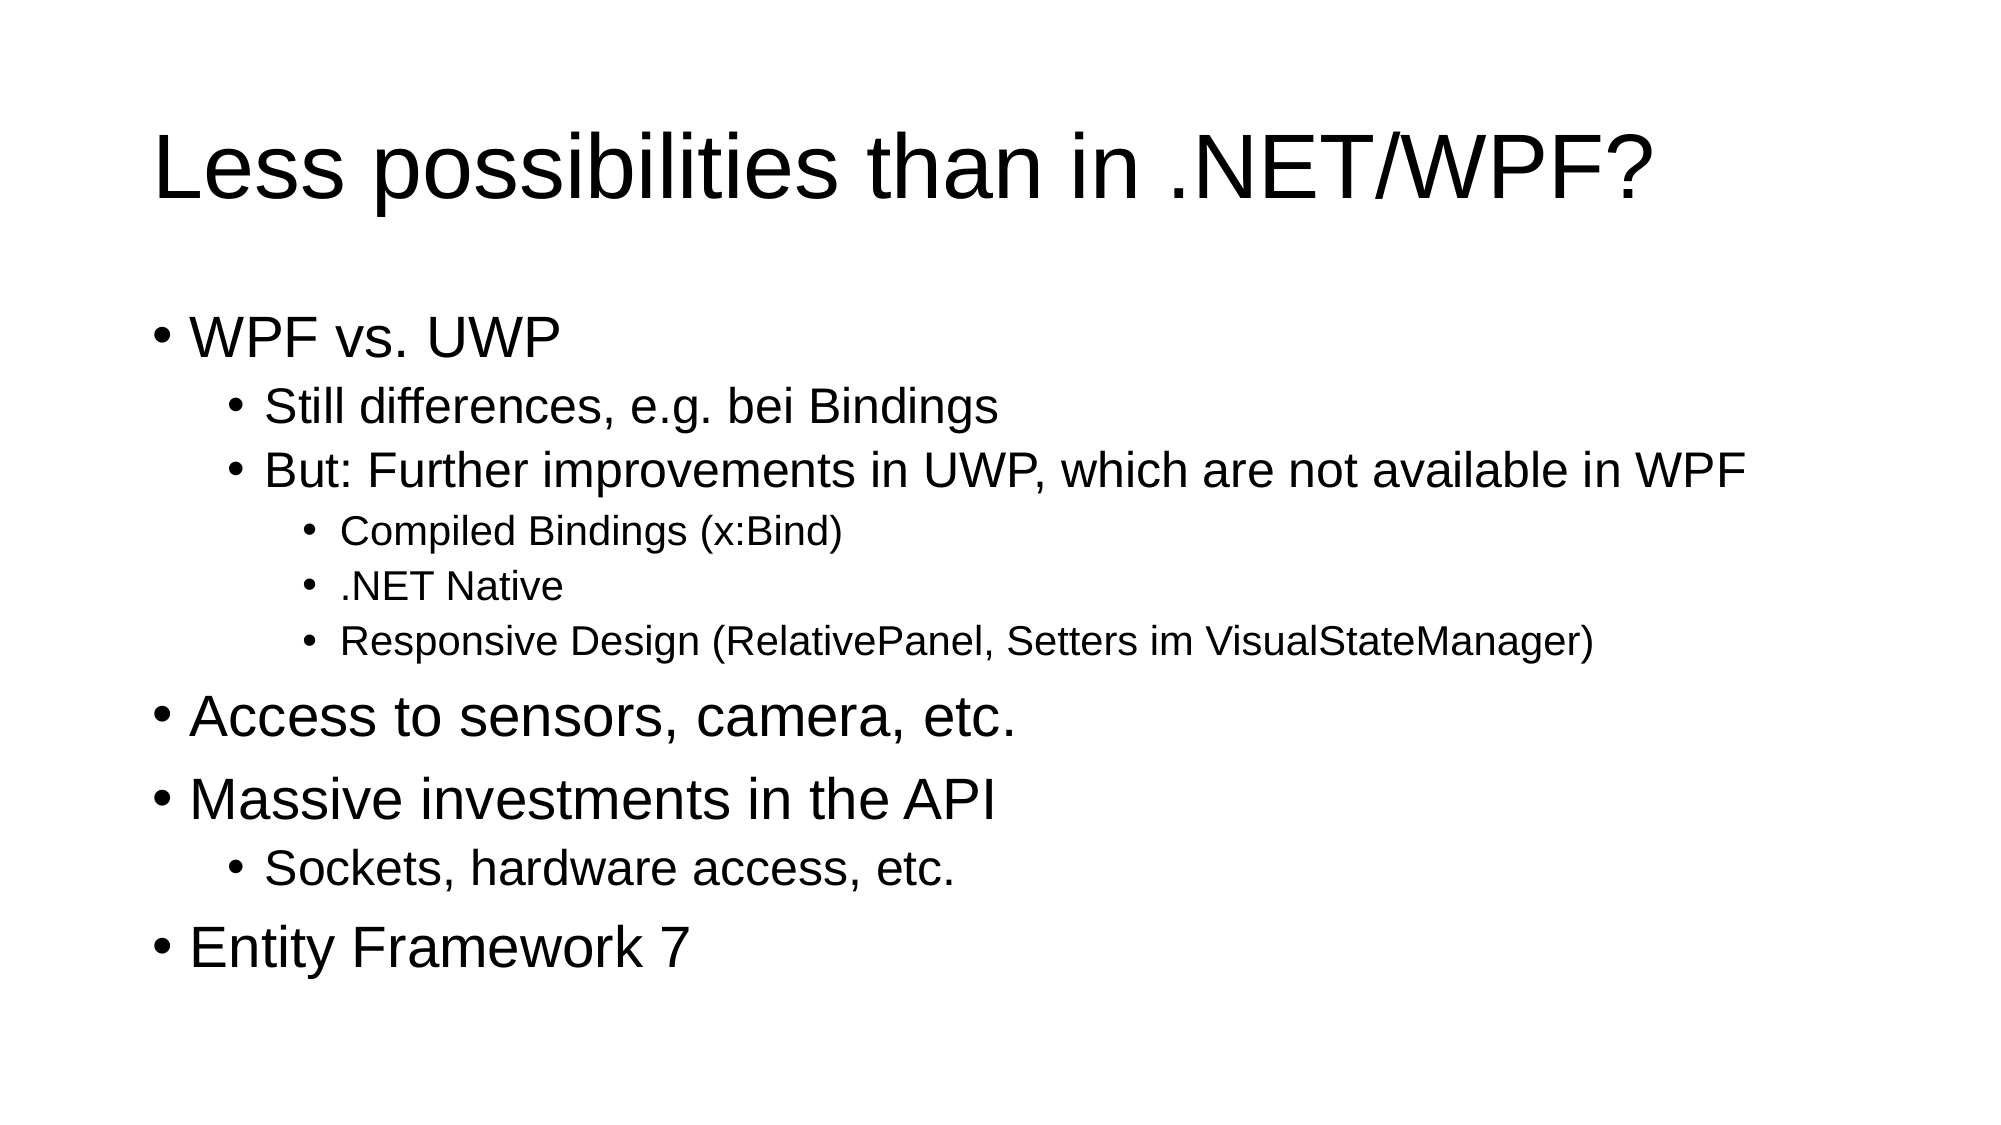

# Less possibilities than in .NET/WPF?
WPF vs. UWP
Still differences, e.g. bei Bindings
But: Further improvements in UWP, which are not available in WPF
Compiled Bindings (x:Bind)
.NET Native
Responsive Design (RelativePanel, Setters im VisualStateManager)
Access to sensors, camera, etc.
Massive investments in the API
Sockets, hardware access, etc.
Entity Framework 7